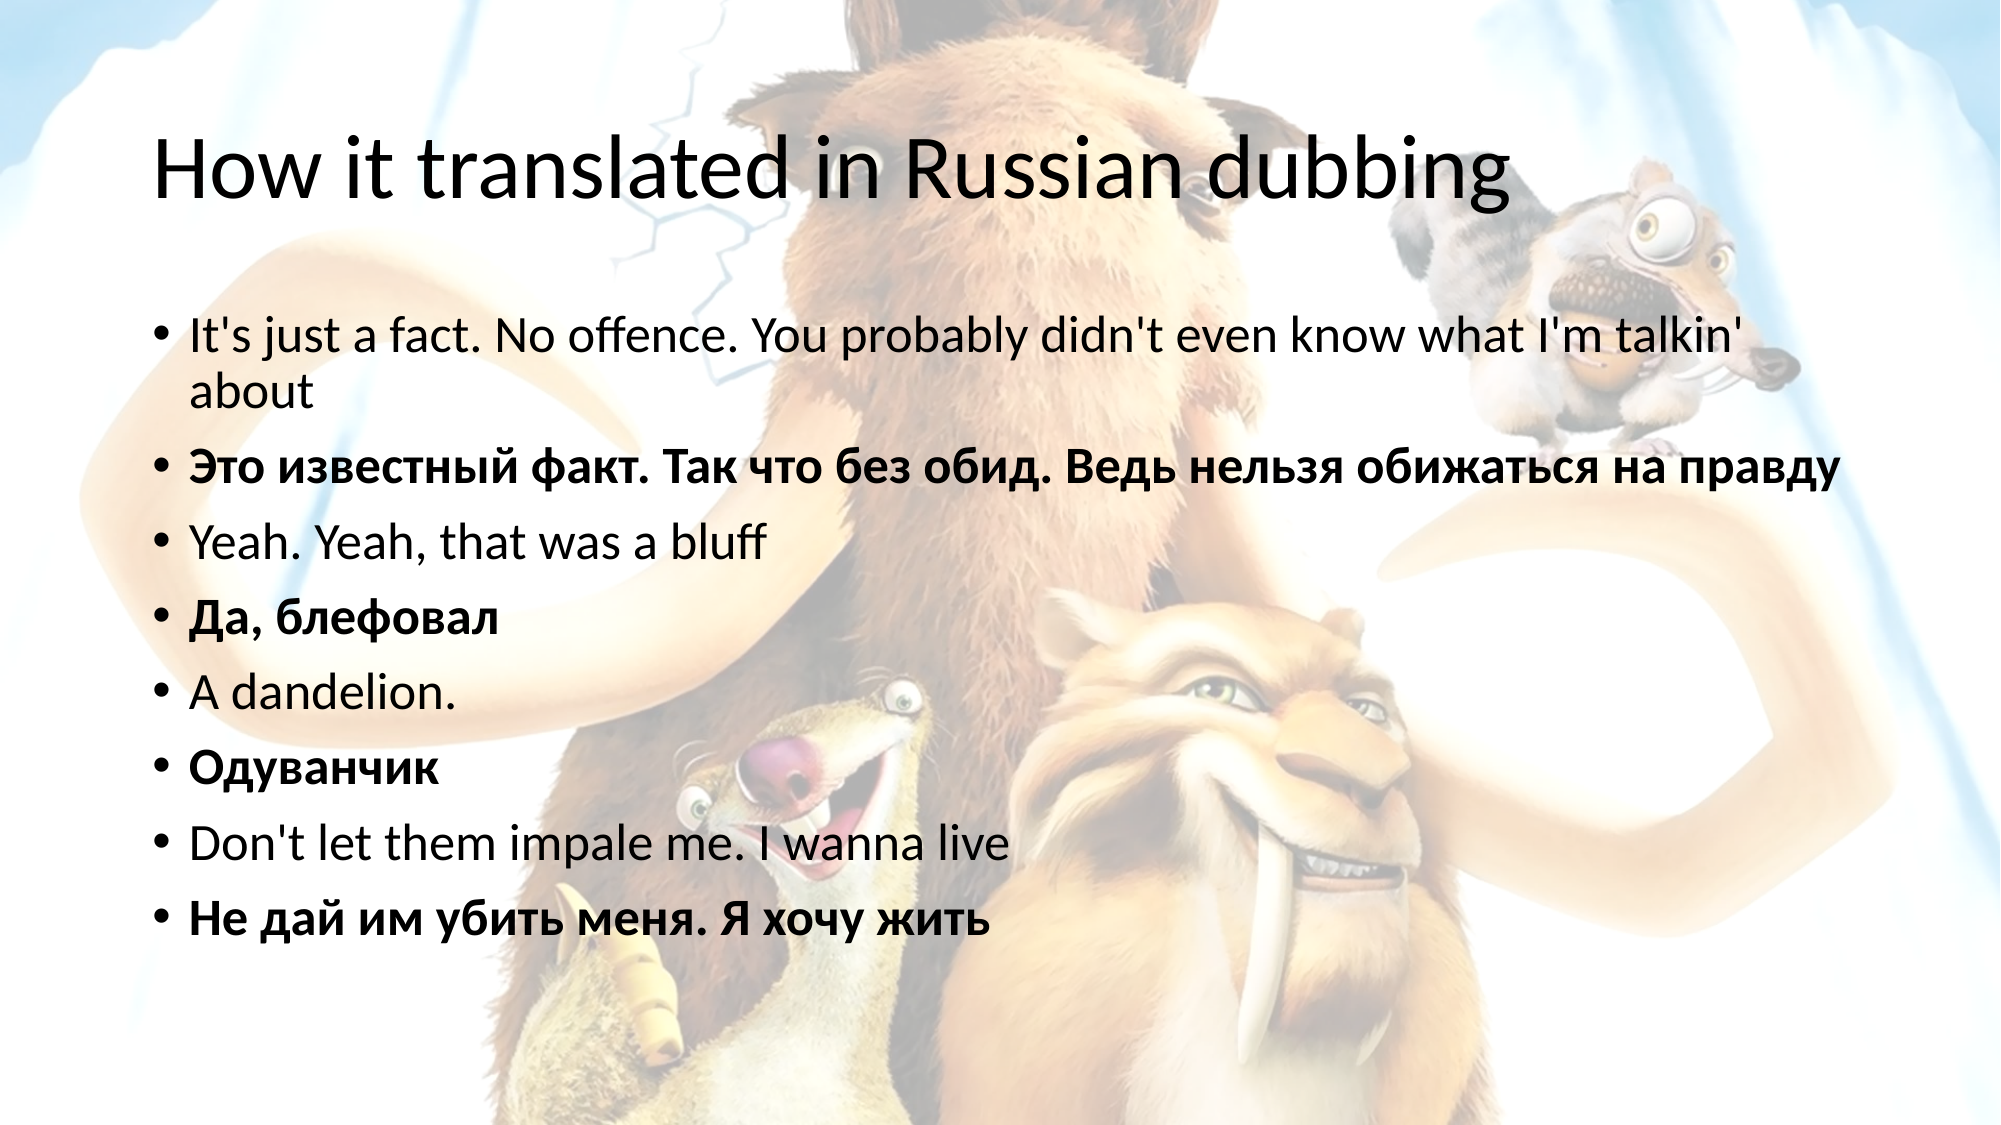

# How it translated in Russian dubbing
It's just a fact. No offence. You probably didn't even know what I'm talkin' about
Это известный факт. Так что без обид. Ведь нельзя обижаться на правду
Yeah. Yeah, that was a bluff
Да, блефовал
A dandelion.
Одуванчик
Don't let them impale me. I wanna live
Не дай им убить меня. Я хочу жить